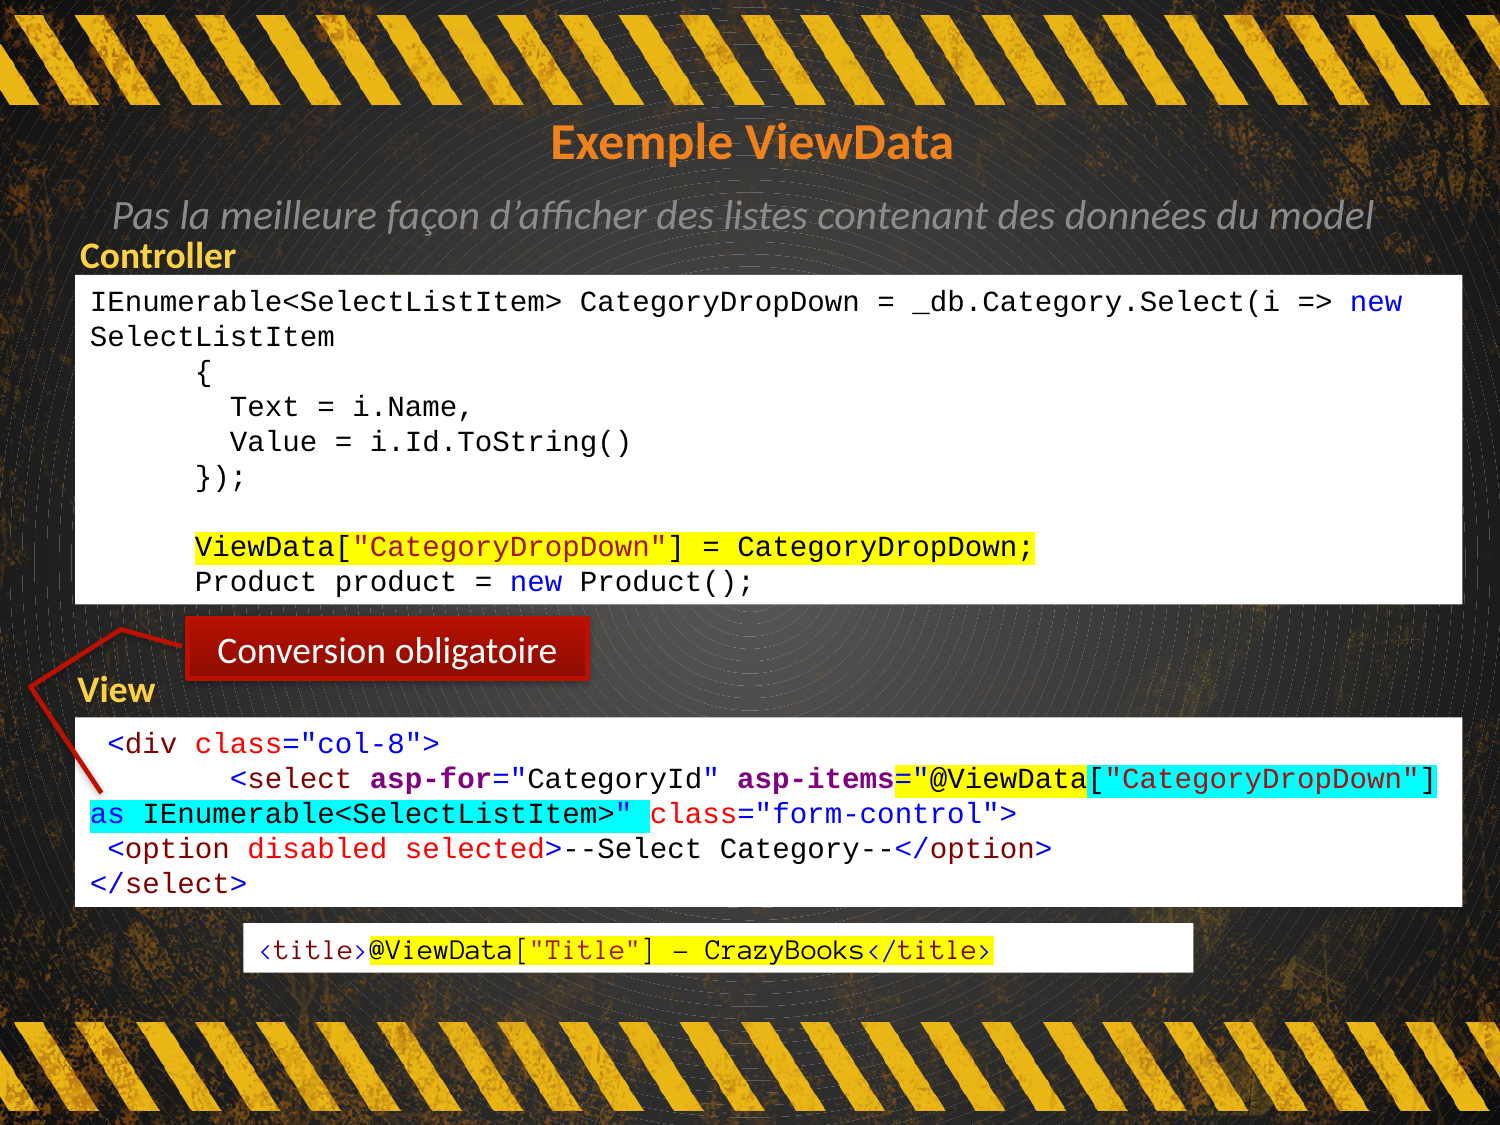

# Exemple ViewData
Pas la meilleure façon d’afficher des listes contenant des données du model

Controller
IEnumerable<SelectListItem> CategoryDropDown = _db.Category.Select(i => new SelectListItem
      {
        Text = i.Name,
        Value = i.Id.ToString()
      });

      ViewData["CategoryDropDown"] = CategoryDropDown;
      Product product = new Product();
Conversion obligatoire
View
 <div class="col-8">
        <select asp-for="CategoryId" asp-items="@ViewData["CategoryDropDown"] as IEnumerable<SelectListItem>" class="form-control">
 <option disabled selected>--Select Category--</option>
</select>
<title>@ViewData["Title"] – CrazyBooks</title>